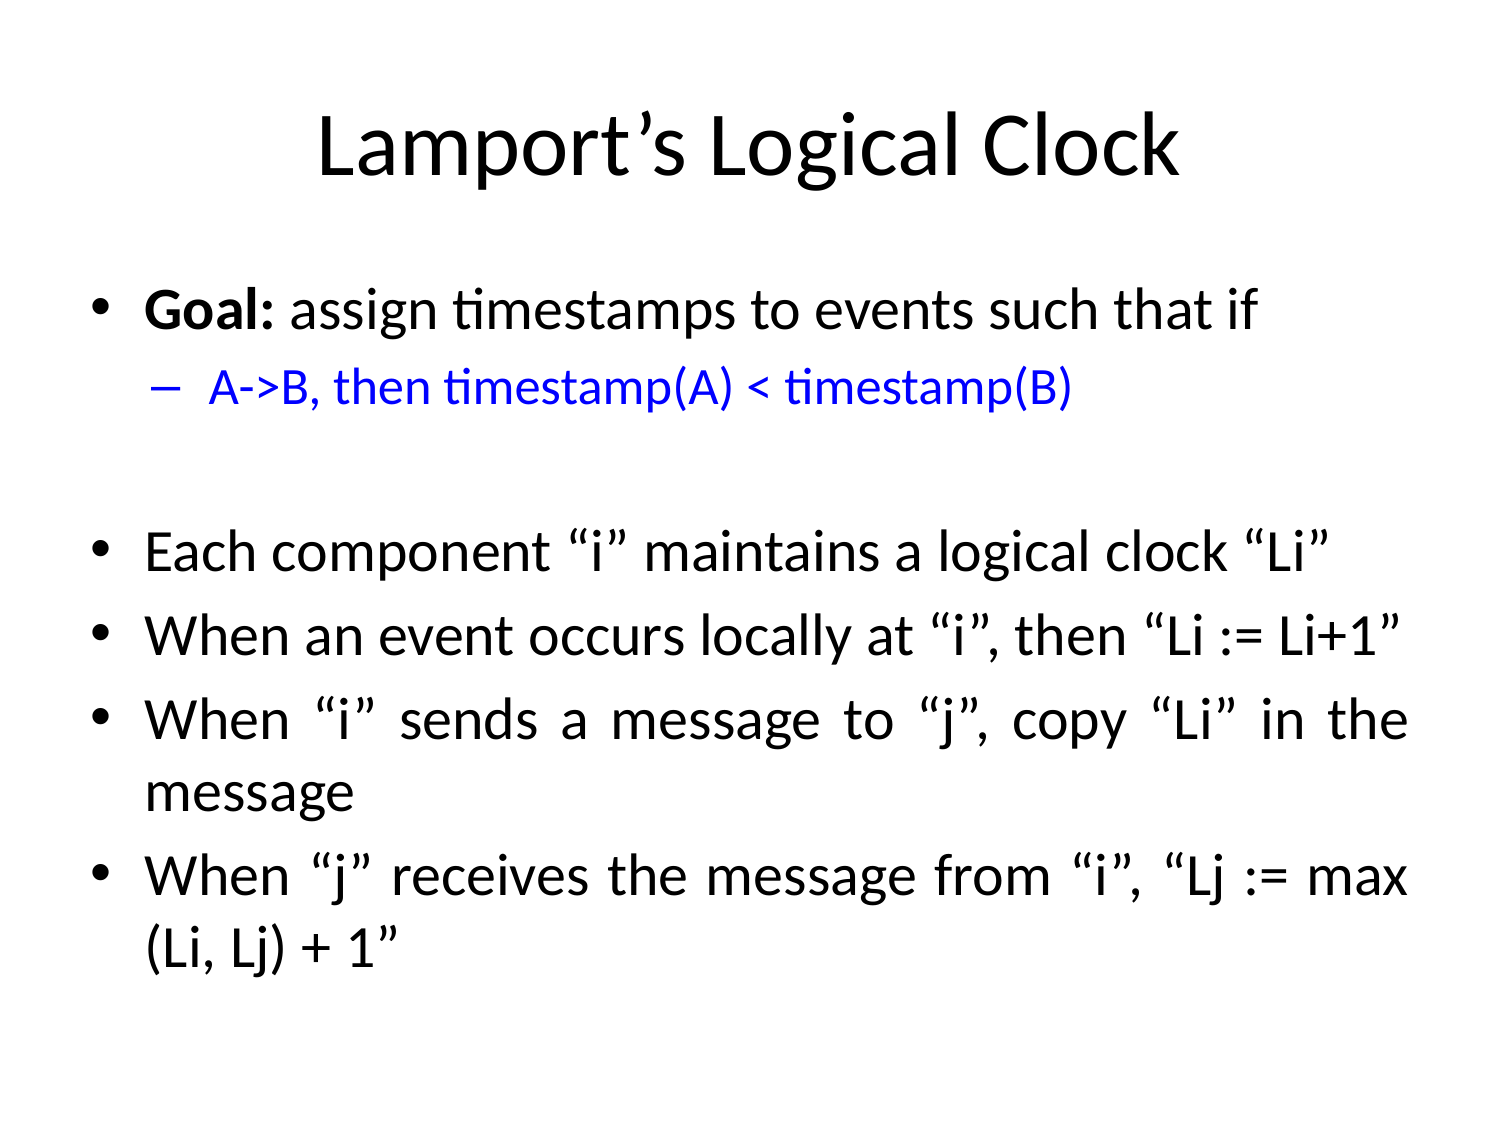

# Lamport’s Logical Clock
Goal: assign timestamps to events such that if
A->B, then timestamp(A) < timestamp(B)

Each component “i” maintains a logical clock “Li”
When an event occurs locally at “i”, then “Li := Li+1”
When “i” sends a message to “j”, copy “Li” in the message
When “j” receives the message from “i”, “Lj := max (Li, Lj) + 1”